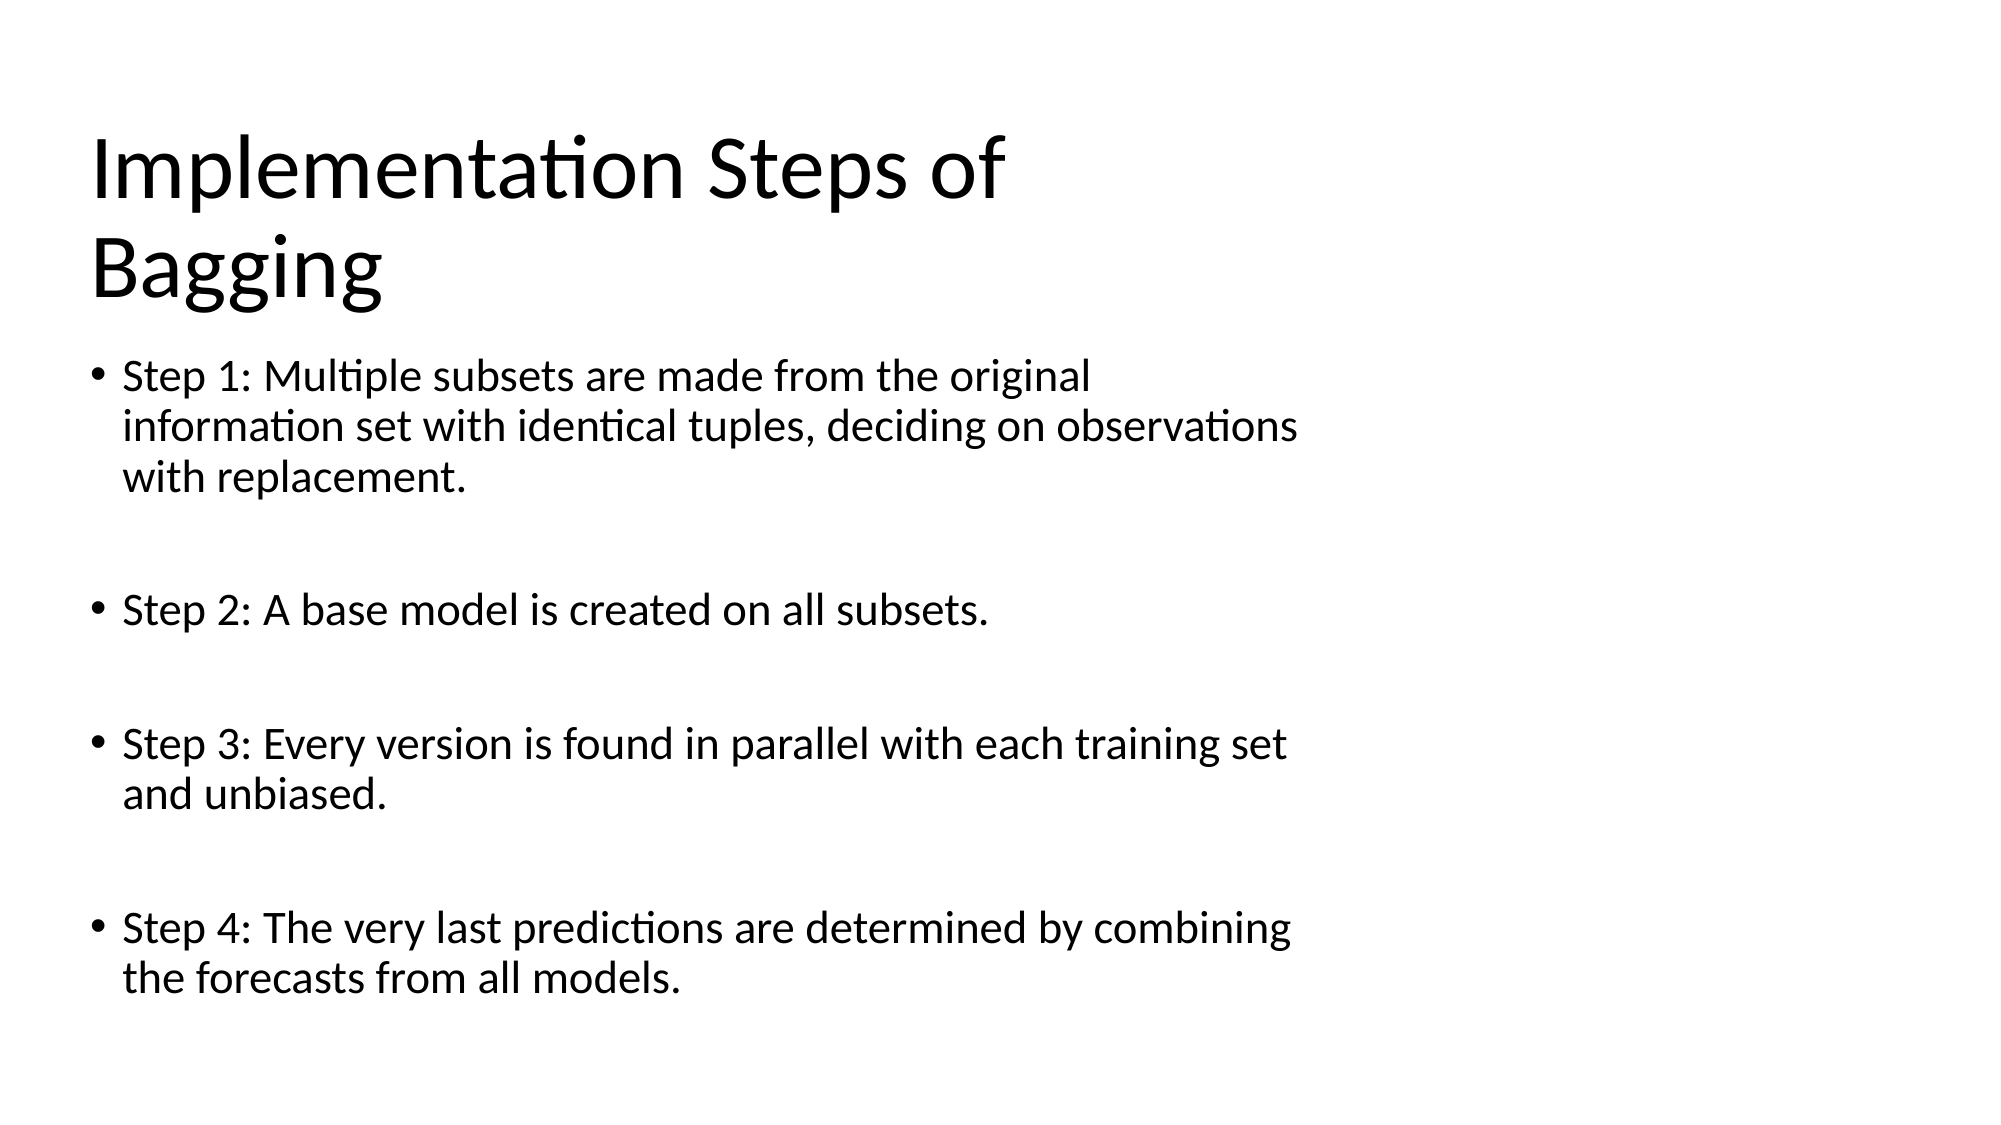

# Implementation Steps of Bagging
Step 1: Multiple subsets are made from the original information set with identical tuples, deciding on observations with replacement.

Step 2: A base model is created on all subsets.

Step 3: Every version is found in parallel with each training set and unbiased.

Step 4: The very last predictions are determined by combining the forecasts from all models.